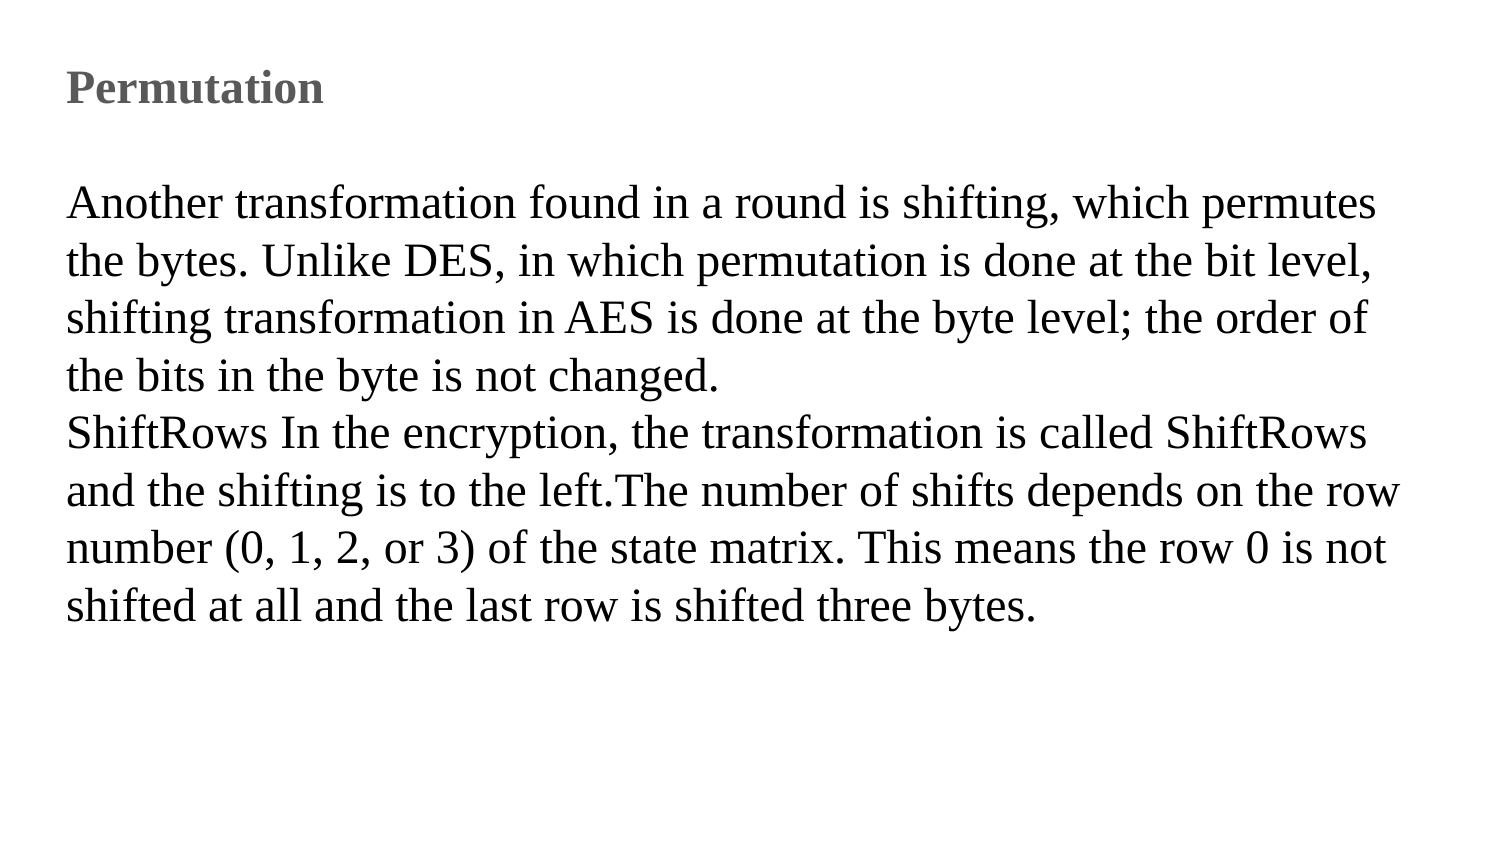

Permutation

Another transformation found in a round is shifting, which permutes the bytes. Unlike DES, in which permutation is done at the bit level, shifting transformation in AES is done at the byte level; the order of the bits in the byte is not changed.
ShiftRows In the encryption, the transformation is called ShiftRows and the shifting is to the left.The number of shifts depends on the row number (0, 1, 2, or 3) of the state matrix. This means the row 0 is not shifted at all and the last row is shifted three bytes.